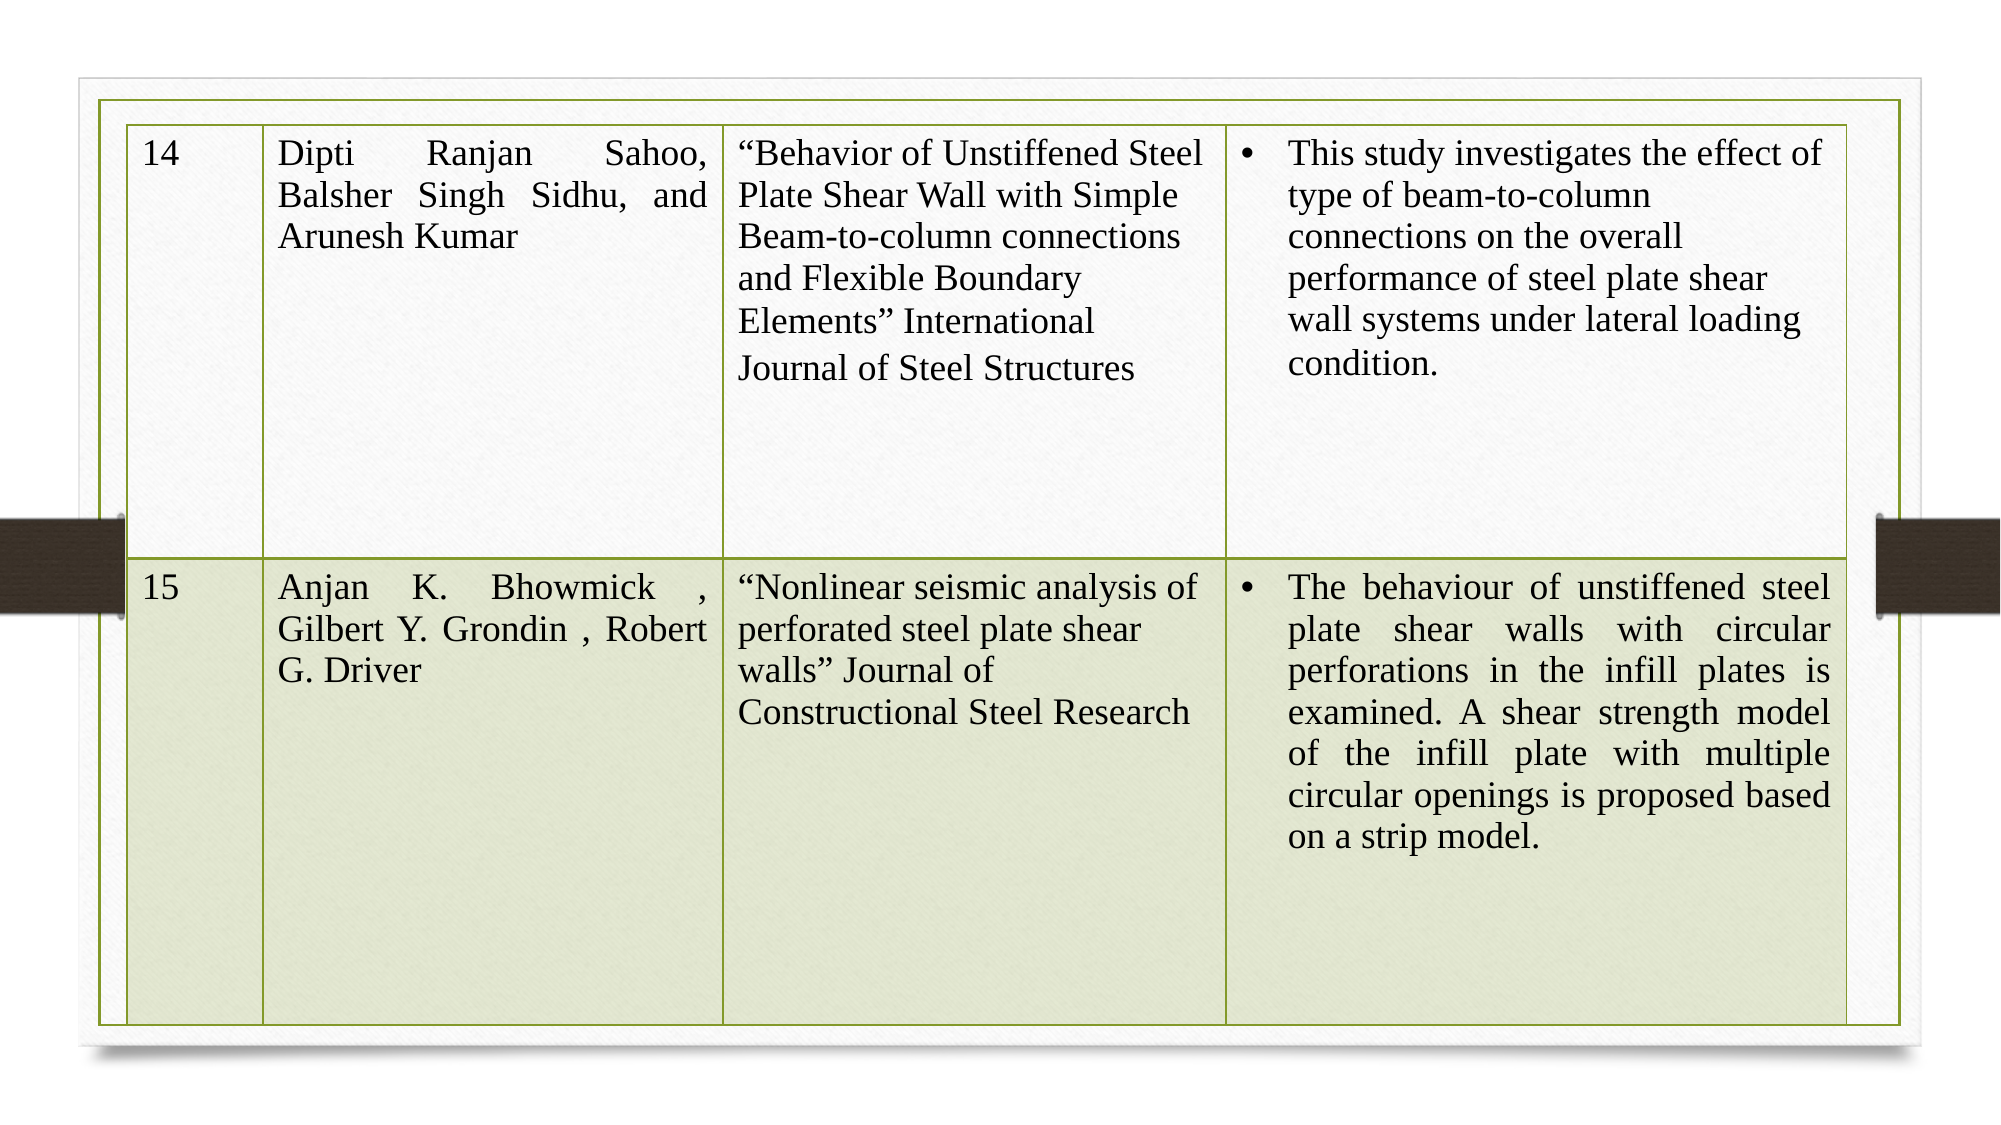

| 14 | Dipti Ranjan Sahoo, Balsher Singh Sidhu, and Arunesh Kumar | “Behavior of Unstiffened Steel Plate Shear Wall with Simple Beam-to-column connections and Flexible Boundary Elements” International Journal of Steel Structures | This study investigates the effect of type of beam-to-column connections on the overall performance of steel plate shear wall systems under lateral loading condition. |
| --- | --- | --- | --- |
| 15 | Anjan K. Bhowmick , Gilbert Y. Grondin , Robert G. Driver | “Nonlinear seismic analysis of perforated steel plate shear walls” Journal of Constructional Steel Research | The behaviour of unstiffened steel plate shear walls with circular perforations in the infill plates is examined. A shear strength model of the infill plate with multiple circular openings is proposed based on a strip model. |
16